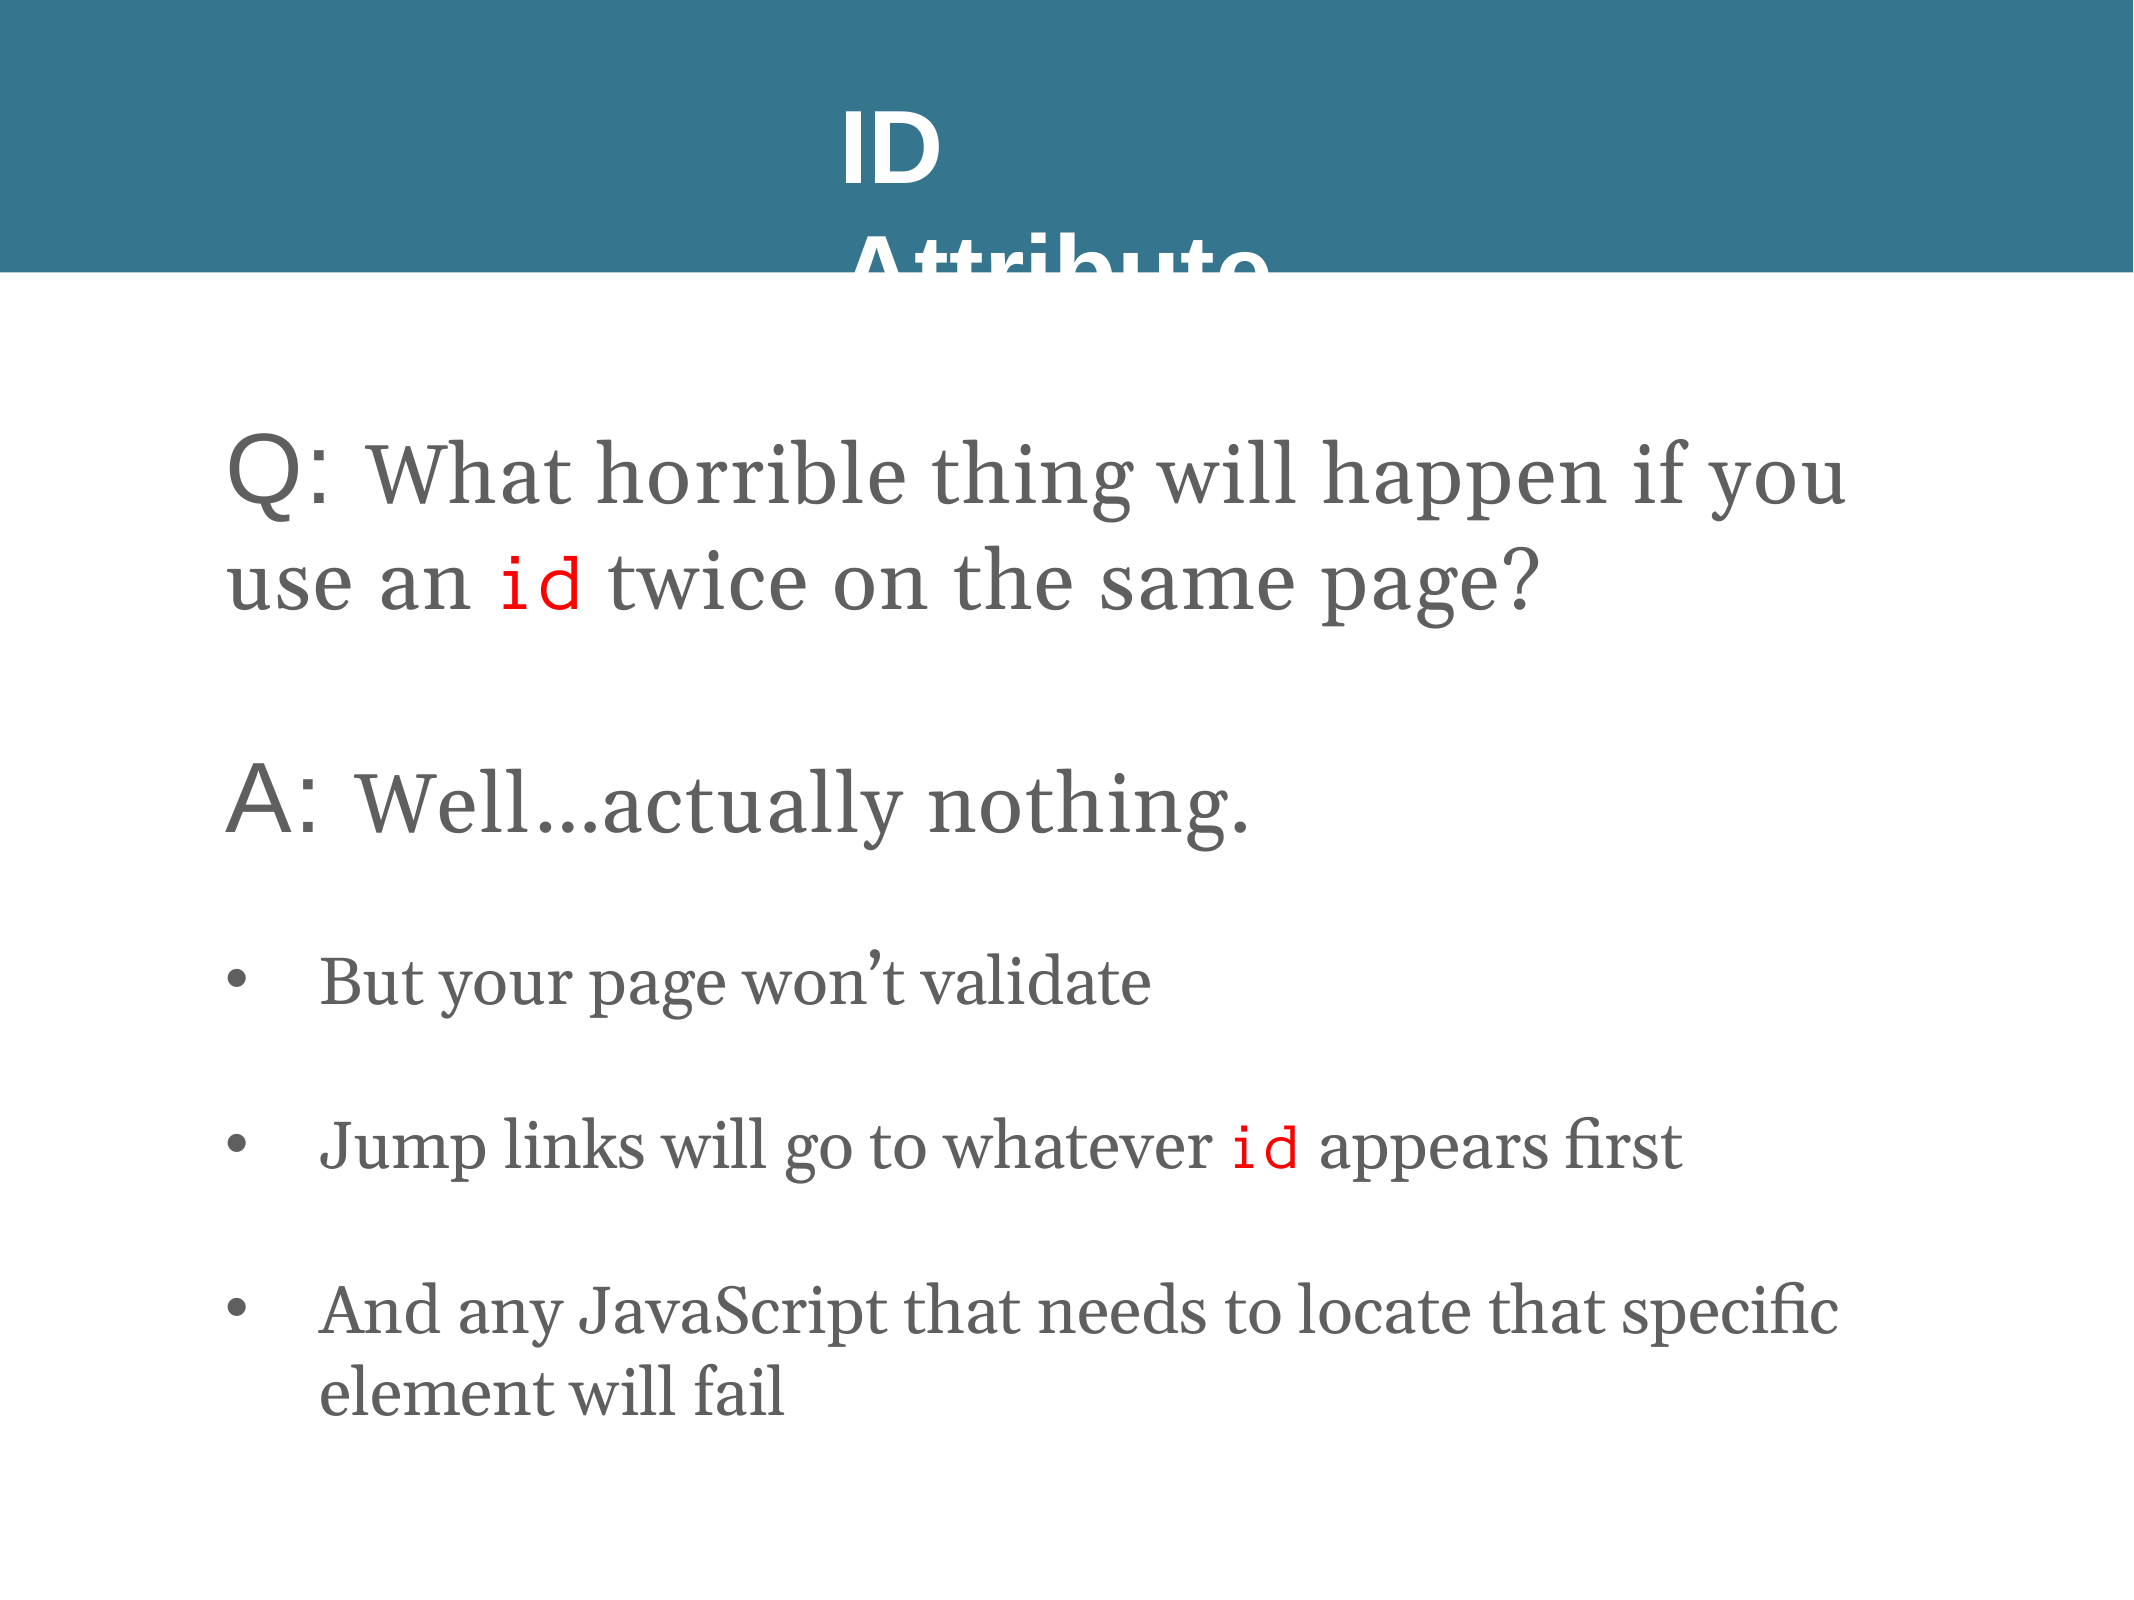

# ID Attributes
Q: What horrible thing will happen if you use an id twice on the same page?

A: Well…actually nothing.

But your page won’t validate

Jump links will go to whatever id appears first

And any JavaScript that needs to locate that specific element will fail